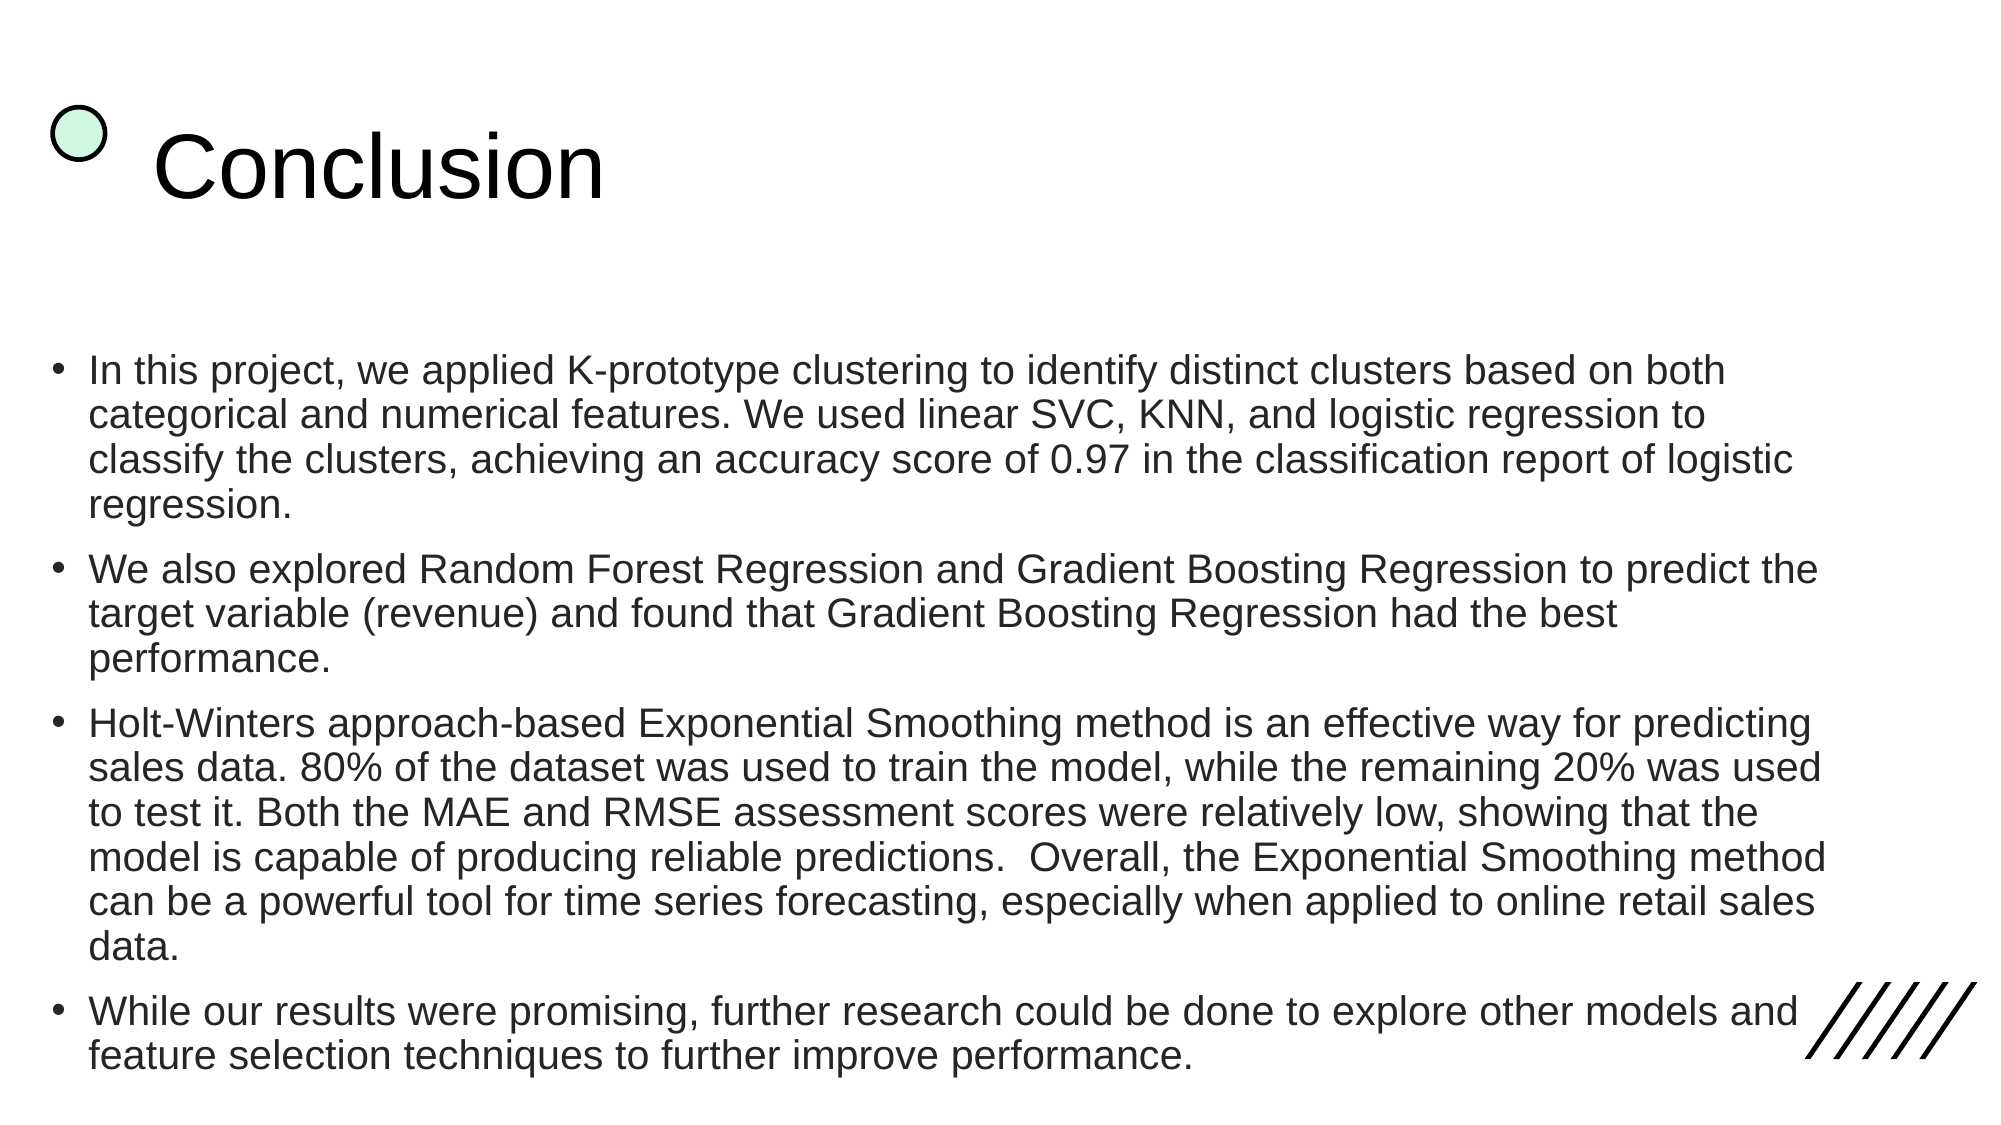

# Conclusion
In this project, we applied K-prototype clustering to identify distinct clusters based on both categorical and numerical features. We used linear SVC, KNN, and logistic regression to classify the clusters, achieving an accuracy score of 0.97 in the classification report of logistic regression.
We also explored Random Forest Regression and Gradient Boosting Regression to predict the target variable (revenue) and found that Gradient Boosting Regression had the best performance.
Holt-Winters approach-based Exponential Smoothing method is an effective way for predicting sales data. 80% of the dataset was used to train the model, while the remaining 20% was used to test it. Both the MAE and RMSE assessment scores were relatively low, showing that the model is capable of producing reliable predictions.  Overall, the Exponential Smoothing method can be a powerful tool for time series forecasting, especially when applied to online retail sales data.
While our results were promising, further research could be done to explore other models and feature selection techniques to further improve performance.